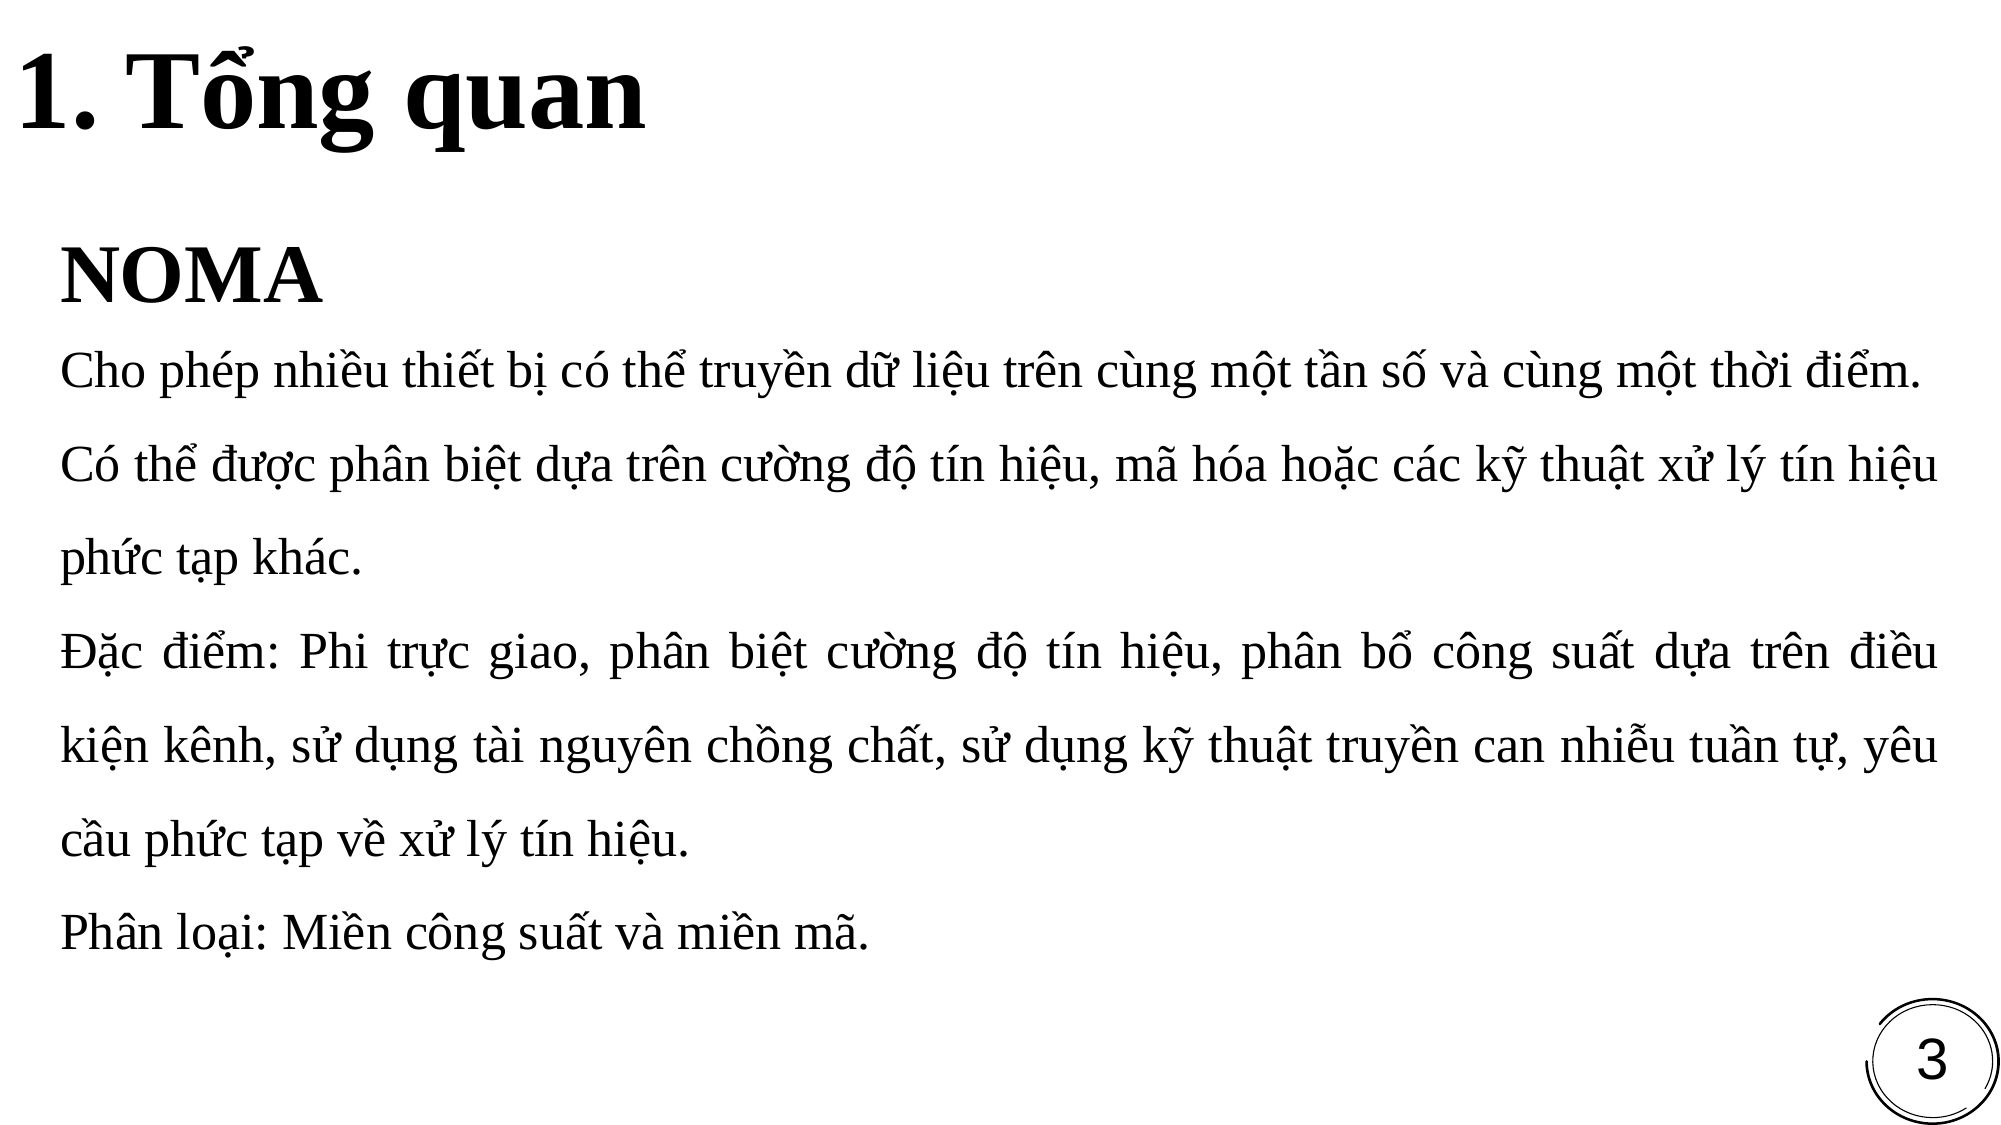

1. Tổng quan
NOMA
Cho phép nhiều thiết bị có thể truyền dữ liệu trên cùng một tần số và cùng một thời điểm.
Có thể được phân biệt dựa trên cường độ tín hiệu, mã hóa hoặc các kỹ thuật xử lý tín hiệu phức tạp khác.
Đặc điểm: Phi trực giao, phân biệt cường độ tín hiệu, phân bổ công suất dựa trên điều kiện kênh, sử dụng tài nguyên chồng chất, sử dụng kỹ thuật truyền can nhiễu tuần tự, yêu cầu phức tạp về xử lý tín hiệu.
Phân loại: Miền công suất và miền mã.

3